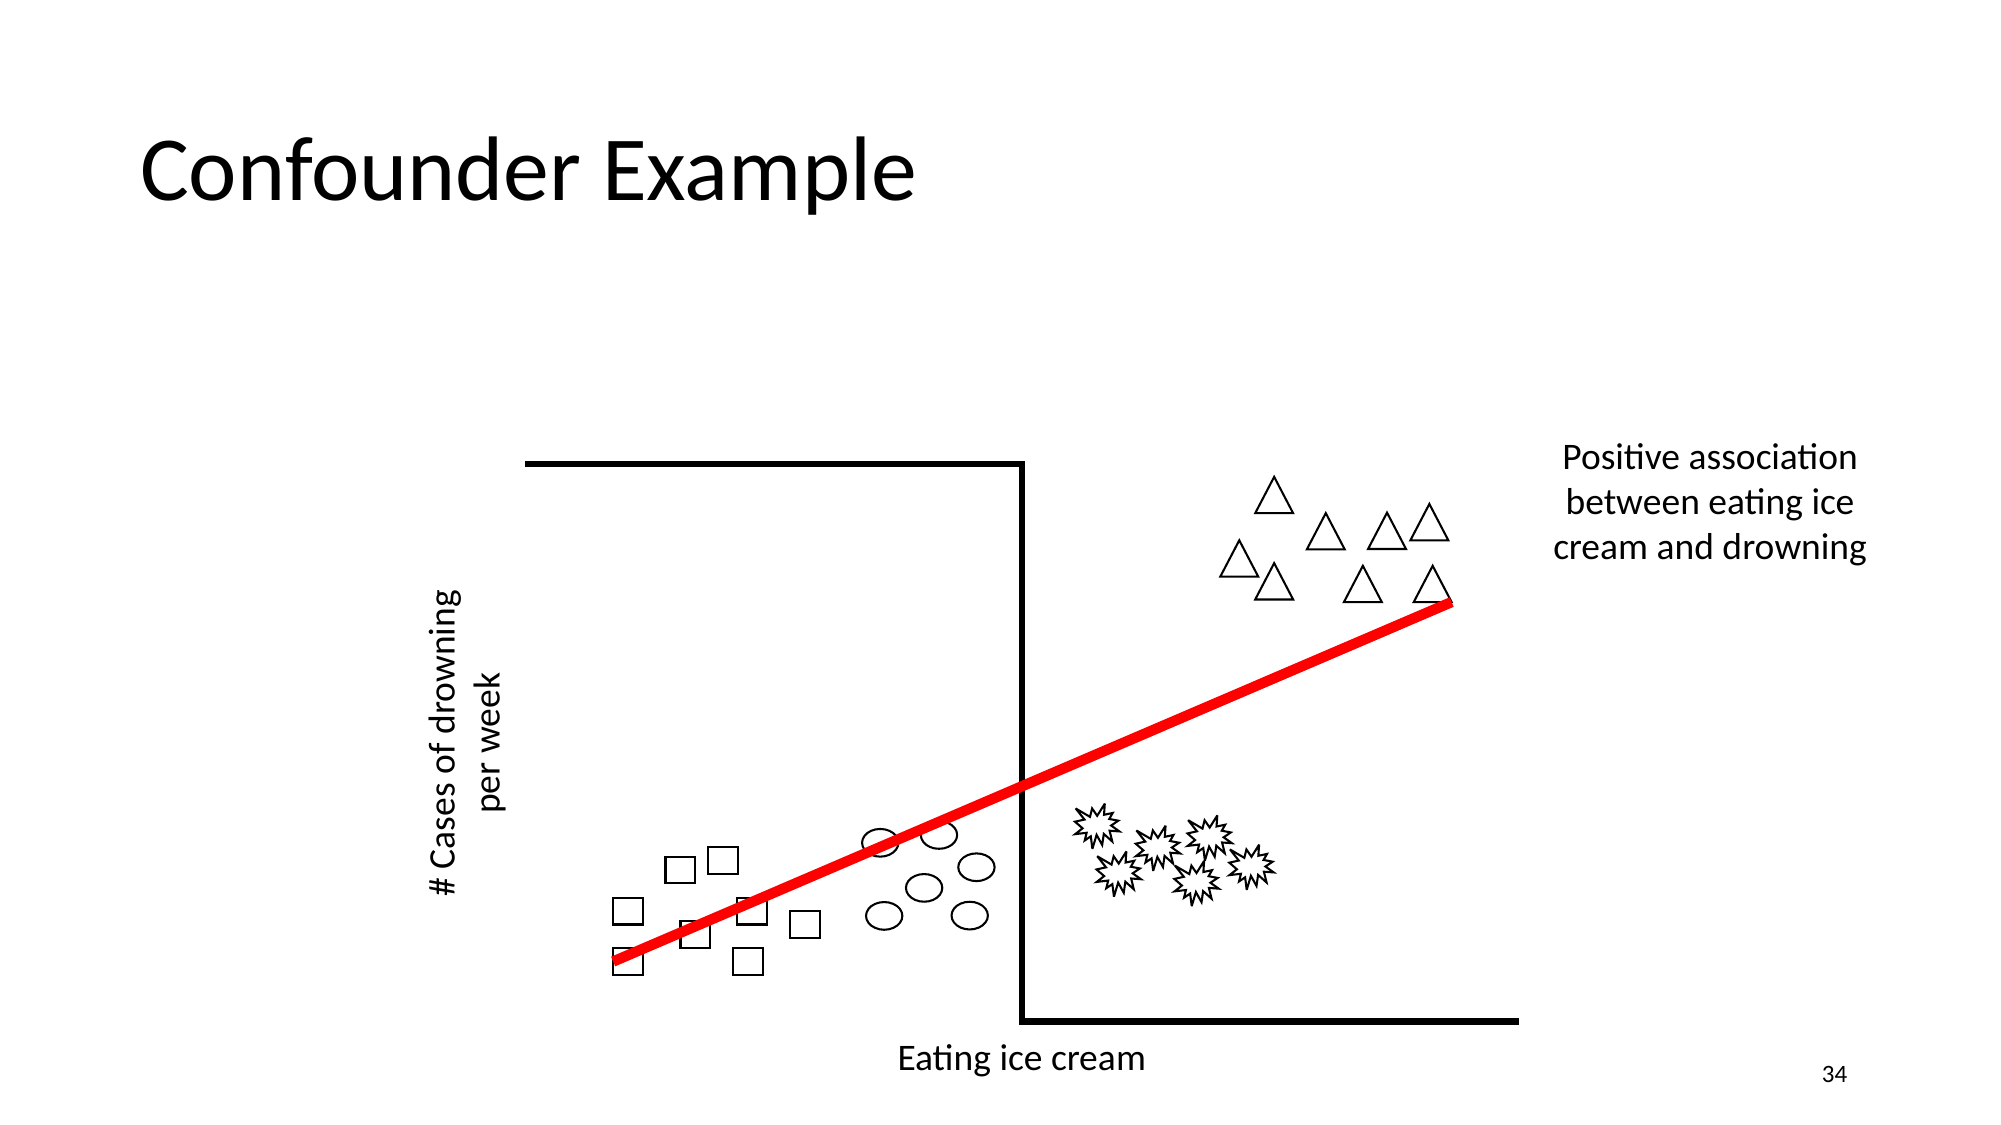

Confounder Example
Positive association between eating ice cream and drowning

# Cases of drowning per week

Eating ice cream
34